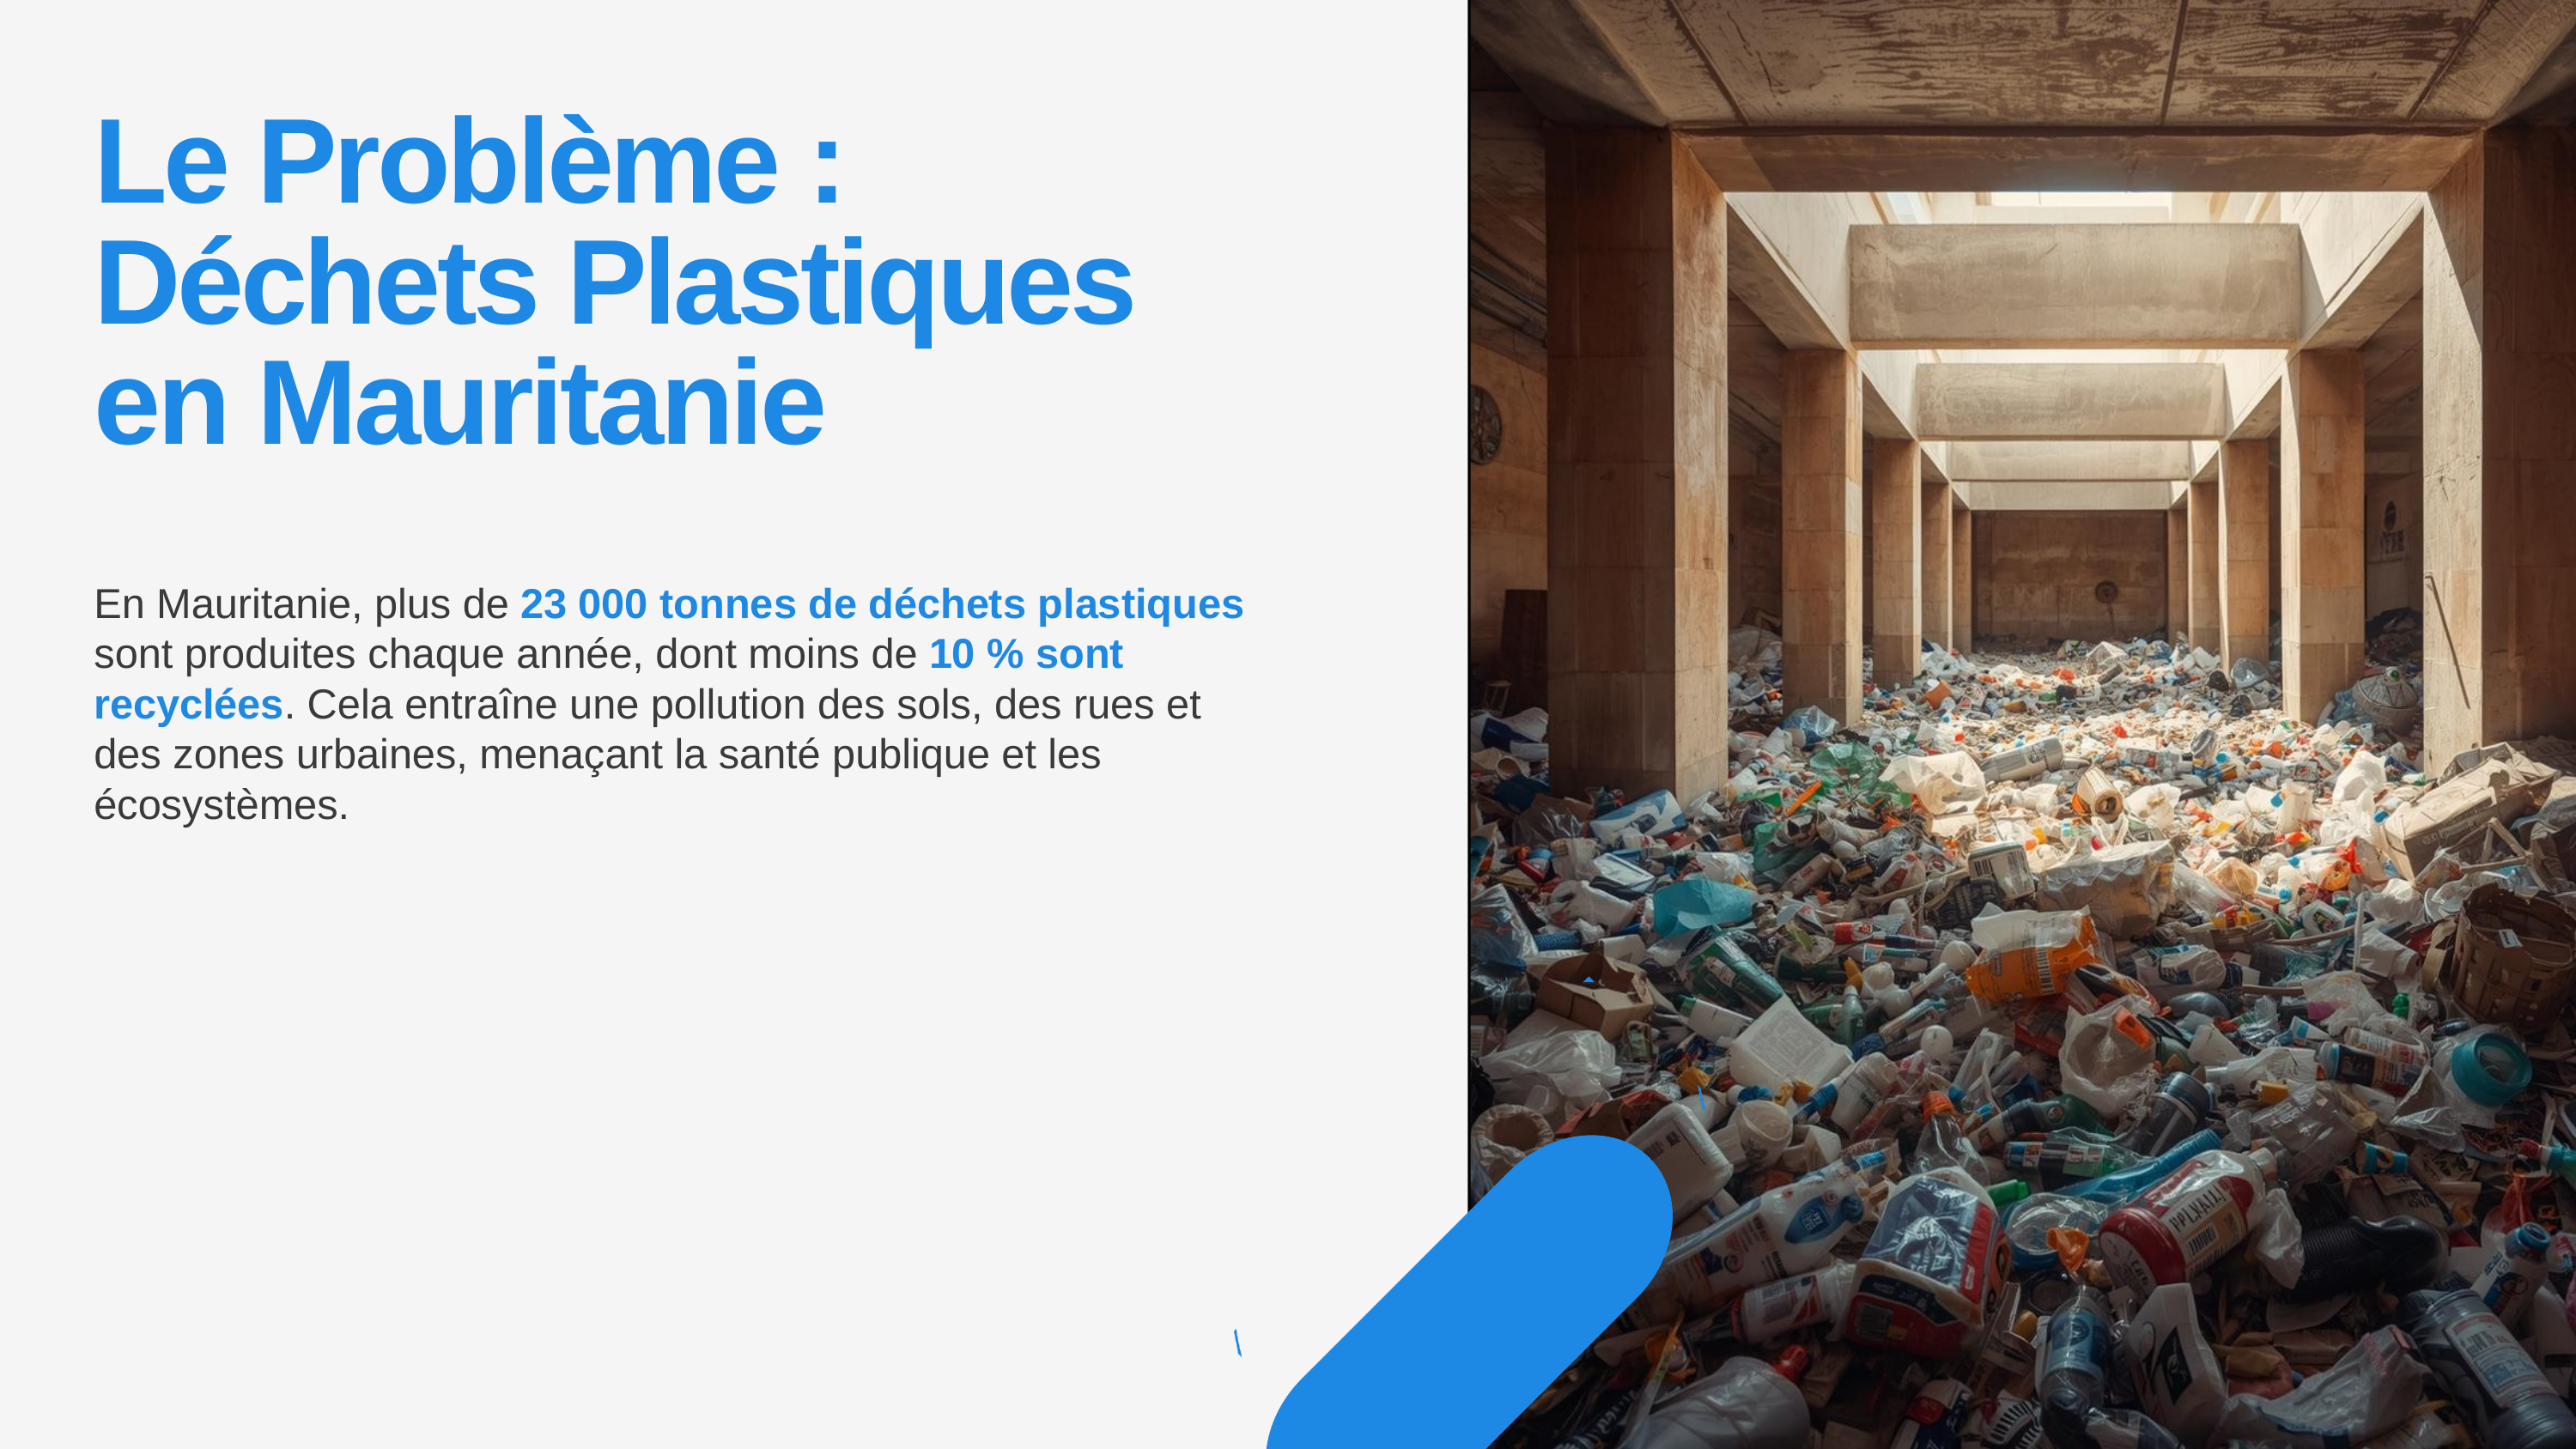

Le Problème : Déchets Plastiques en Mauritanie
En Mauritanie, plus de 23 000 tonnes de déchets plastiques sont produites chaque année, dont moins de 10 % sont recyclées. Cela entraîne une pollution des sols, des rues et des zones urbaines, menaçant la santé publique et les écosystèmes.